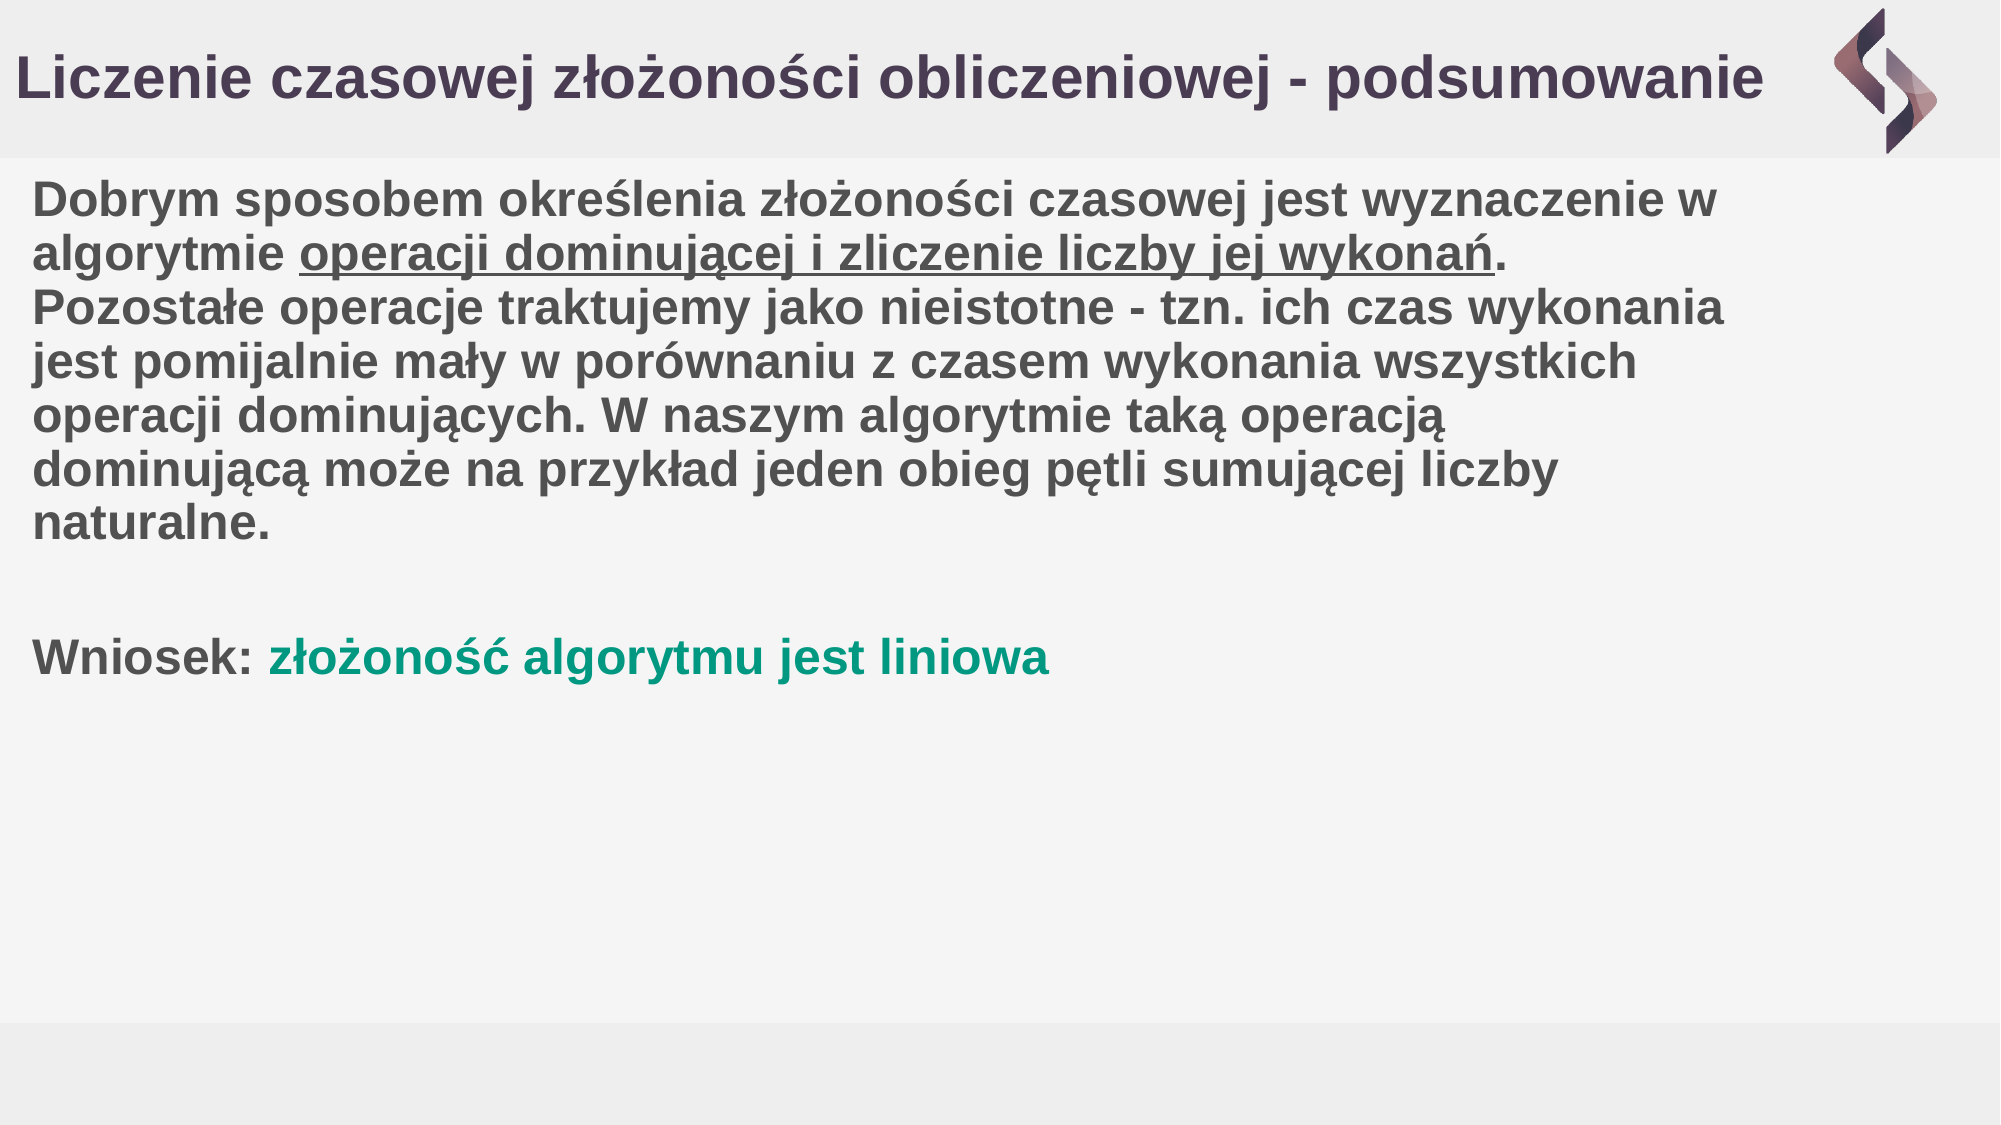

# Liczenie czasowej złożoności obliczeniowej - podsumowanie
Dobrym sposobem określenia złożoności czasowej jest wyznaczenie w algorytmie operacji dominującej i zliczenie liczby jej wykonań. Pozostałe operacje traktujemy jako nieistotne - tzn. ich czas wykonania jest pomijalnie mały w porównaniu z czasem wykonania wszystkich operacji dominujących. W naszym algorytmie taką operacją dominującą może na przykład jeden obieg pętli sumującej liczby naturalne.
Wniosek: złożoność algorytmu jest liniowa